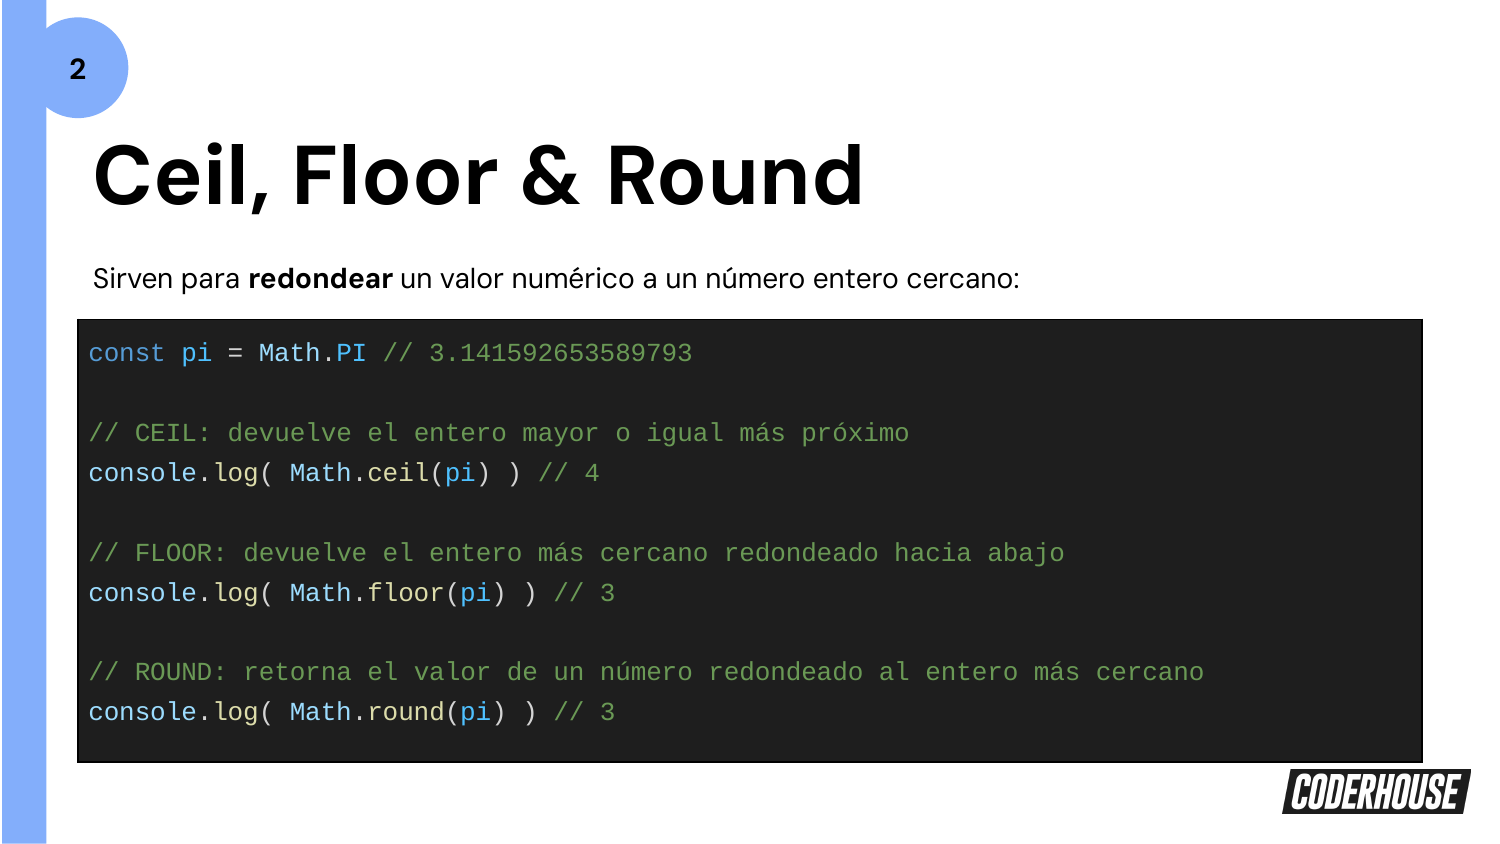

2
Ceil, Floor & Round
Sirven para redondear un valor numérico a un número entero cercano:
| const pi = Math.PI // 3.141592653589793 // CEIL: devuelve el entero mayor o igual más próximo console.log( Math.ceil(pi) ) // 4 // FLOOR: devuelve el entero más cercano redondeado hacia abajo console.log( Math.floor(pi) ) // 3 // ROUND: retorna el valor de un número redondeado al entero más cercano console.log( Math.round(pi) ) // 3 |
| --- |